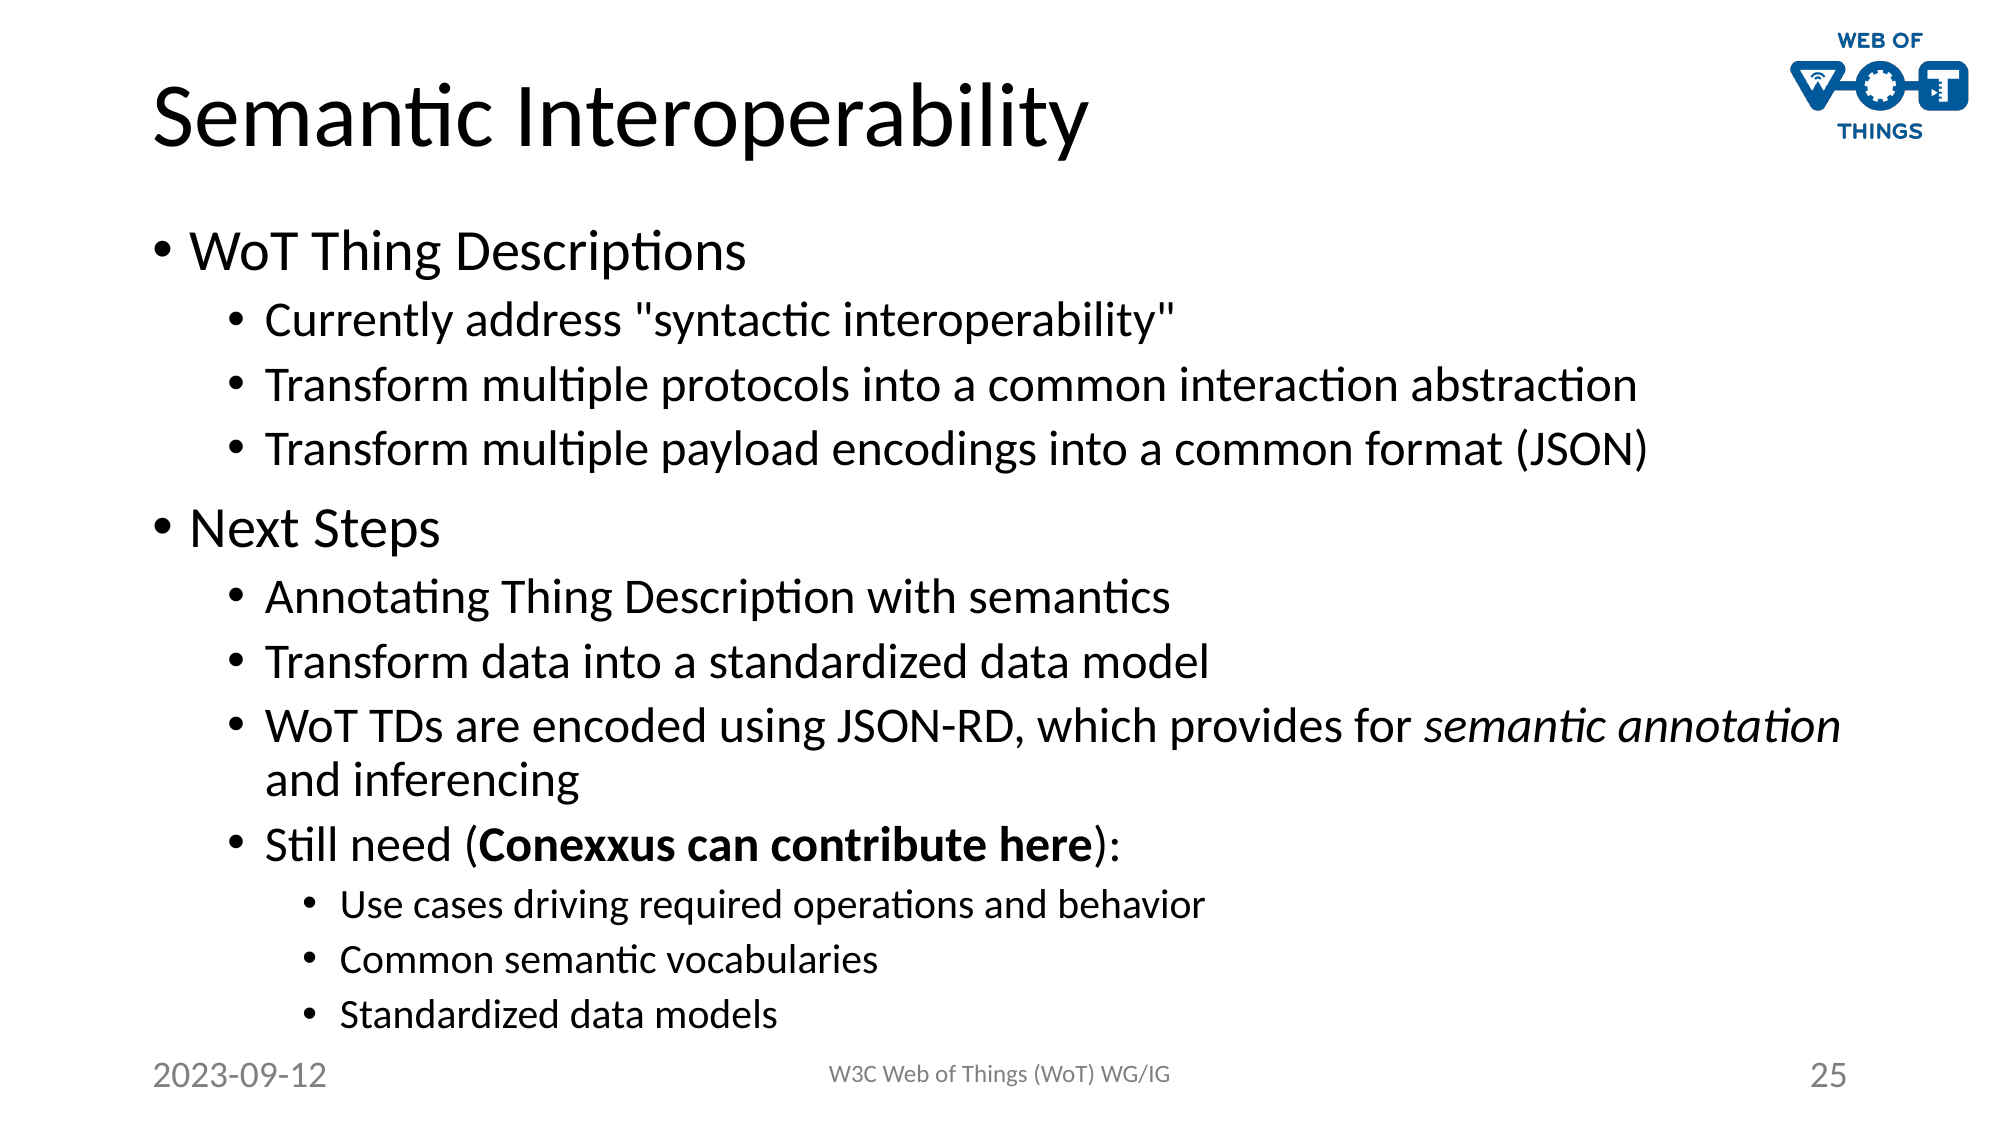

# Semantic Interoperability
WoT Thing Descriptions
Currently address "syntactic interoperability"
Transform multiple protocols into a common interaction abstraction
Transform multiple payload encodings into a common format (JSON)
Next Steps
Annotating Thing Description with semantics
Transform data into a standardized data model
WoT TDs are encoded using JSON-RD, which provides for semantic annotation and inferencing
Still need (Conexxus can contribute here):
Use cases driving required operations and behavior
Common semantic vocabularies
Standardized data models
2023-09-12
W3C Web of Things (WoT) WG/IG
25